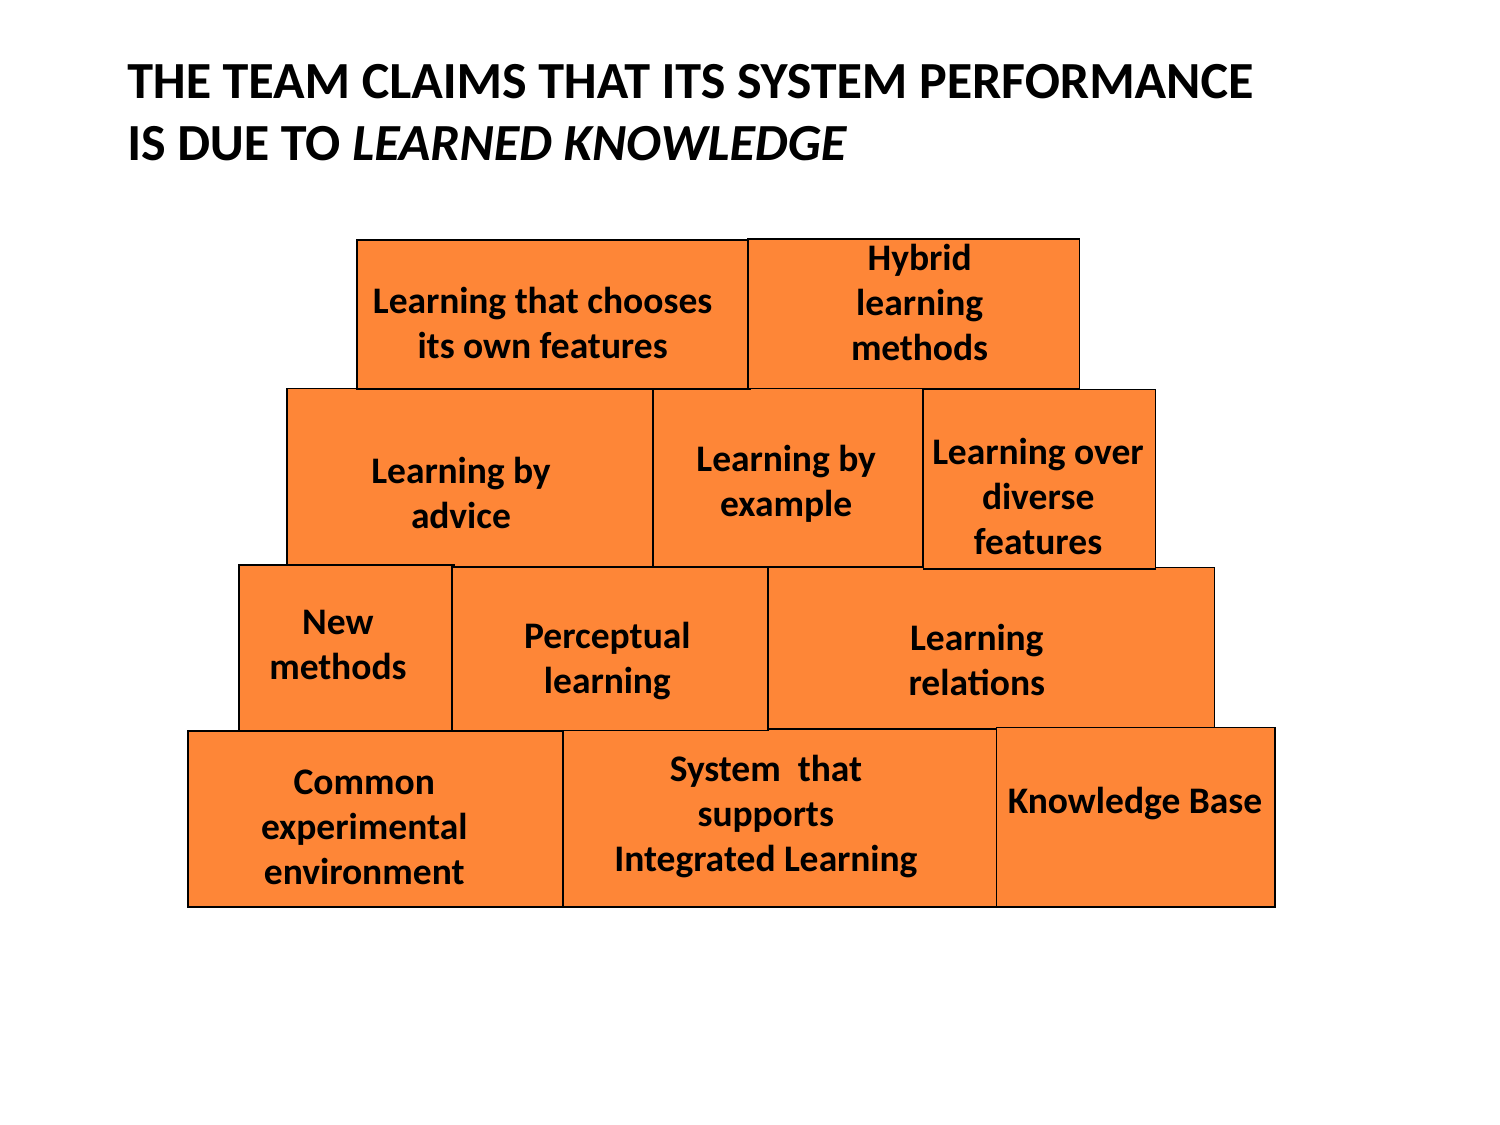

THE TEAM CLAIMS THAT ITS SYSTEM PERFORMANCE IS DUE TO LEARNED KNOWLEDGE
Hybrid learning
methods

Learning that chooses
its own features

Learning over
diverse features
Learning by
example
Learning by
advice

New
methods
Perceptual
learning
Learning relations

System  that supports
Integrated Learning
Common experimental
environment
Knowledge Base